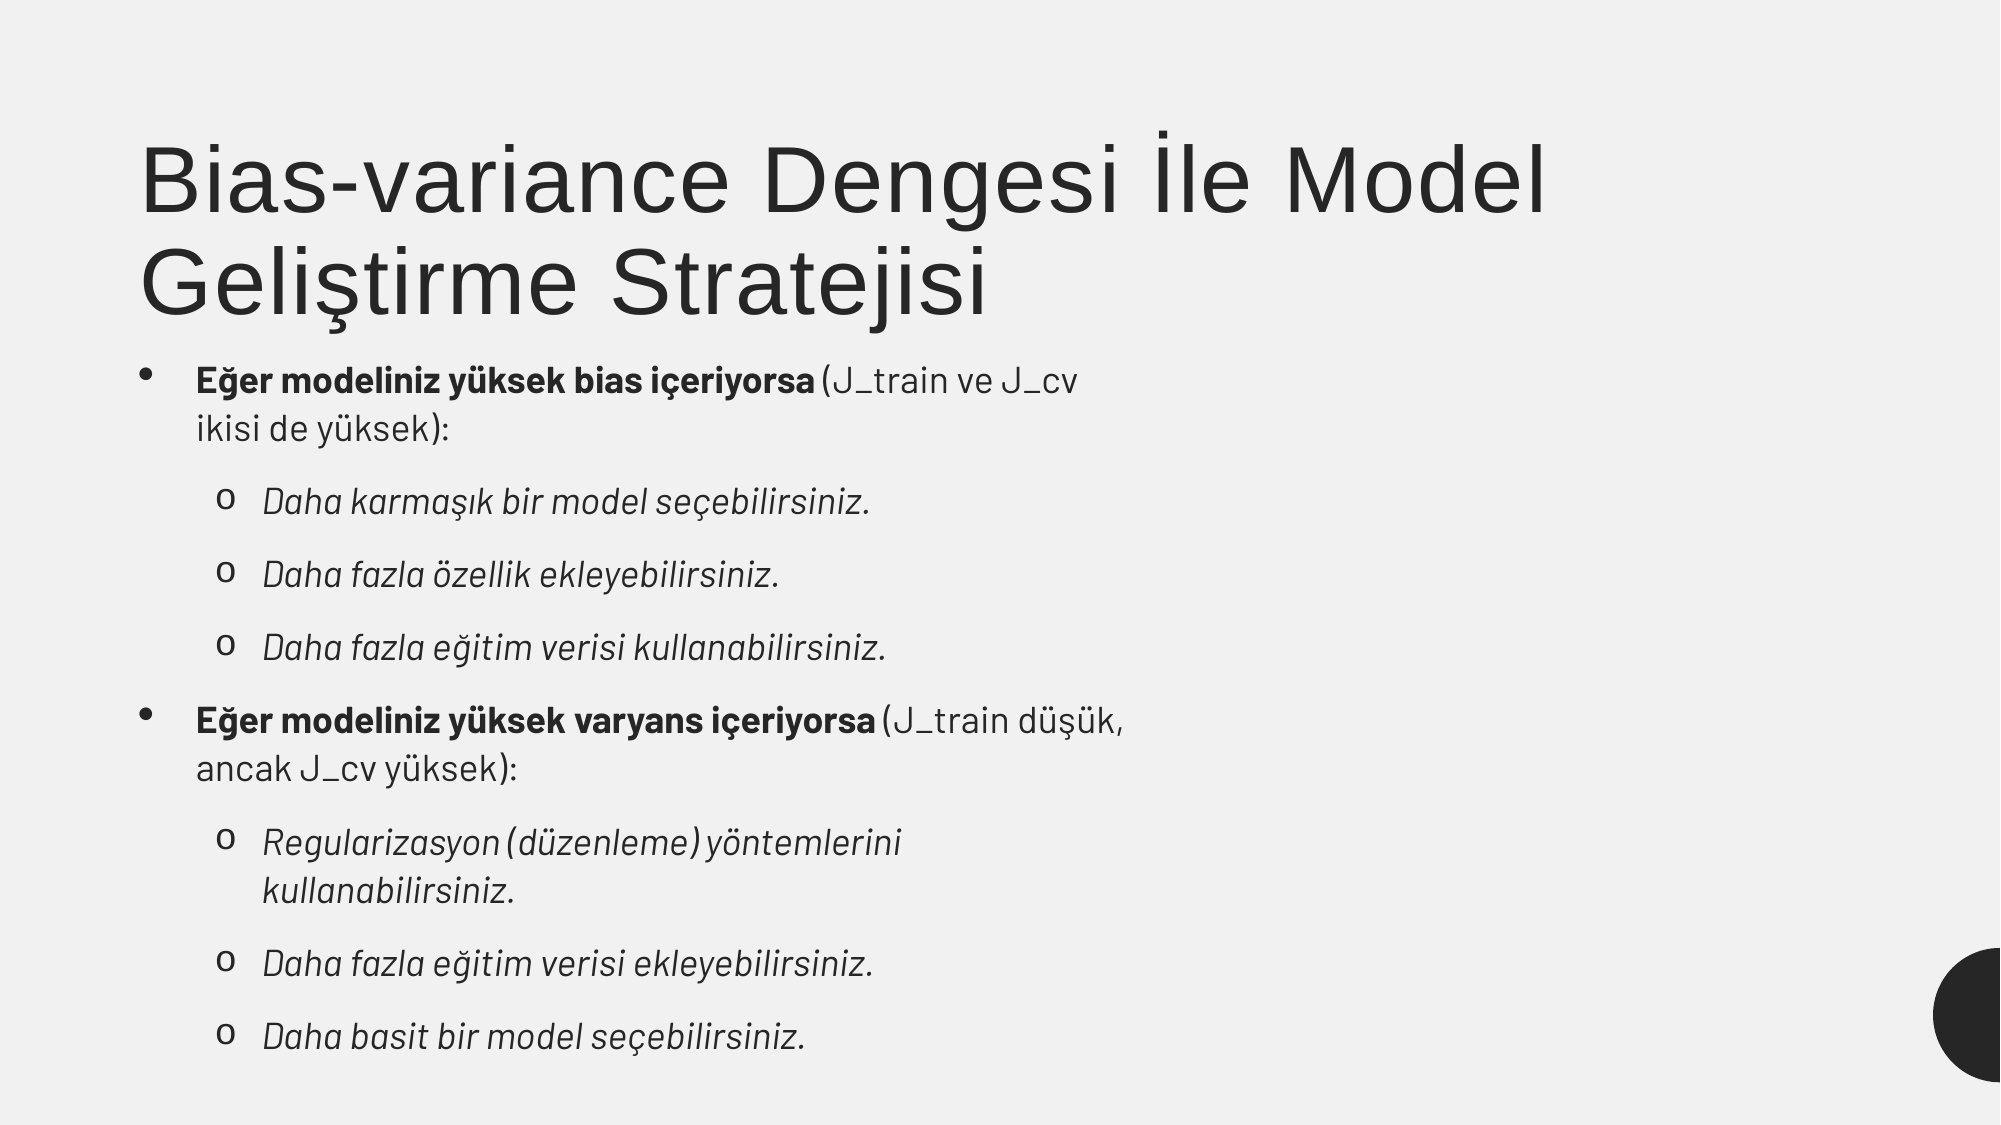

# Bias-variance Dengesi İle Model Geliştirme Stratejisi
Eğer modeliniz yüksek bias içeriyorsa (J_train ve J_cv ikisi de yüksek):
Daha karmaşık bir model seçebilirsiniz.
Daha fazla özellik ekleyebilirsiniz.
Daha fazla eğitim verisi kullanabilirsiniz.
Eğer modeliniz yüksek varyans içeriyorsa (J_train düşük, ancak J_cv yüksek):
Regularizasyon (düzenleme) yöntemlerini kullanabilirsiniz.
Daha fazla eğitim verisi ekleyebilirsiniz.
Daha basit bir model seçebilirsiniz.